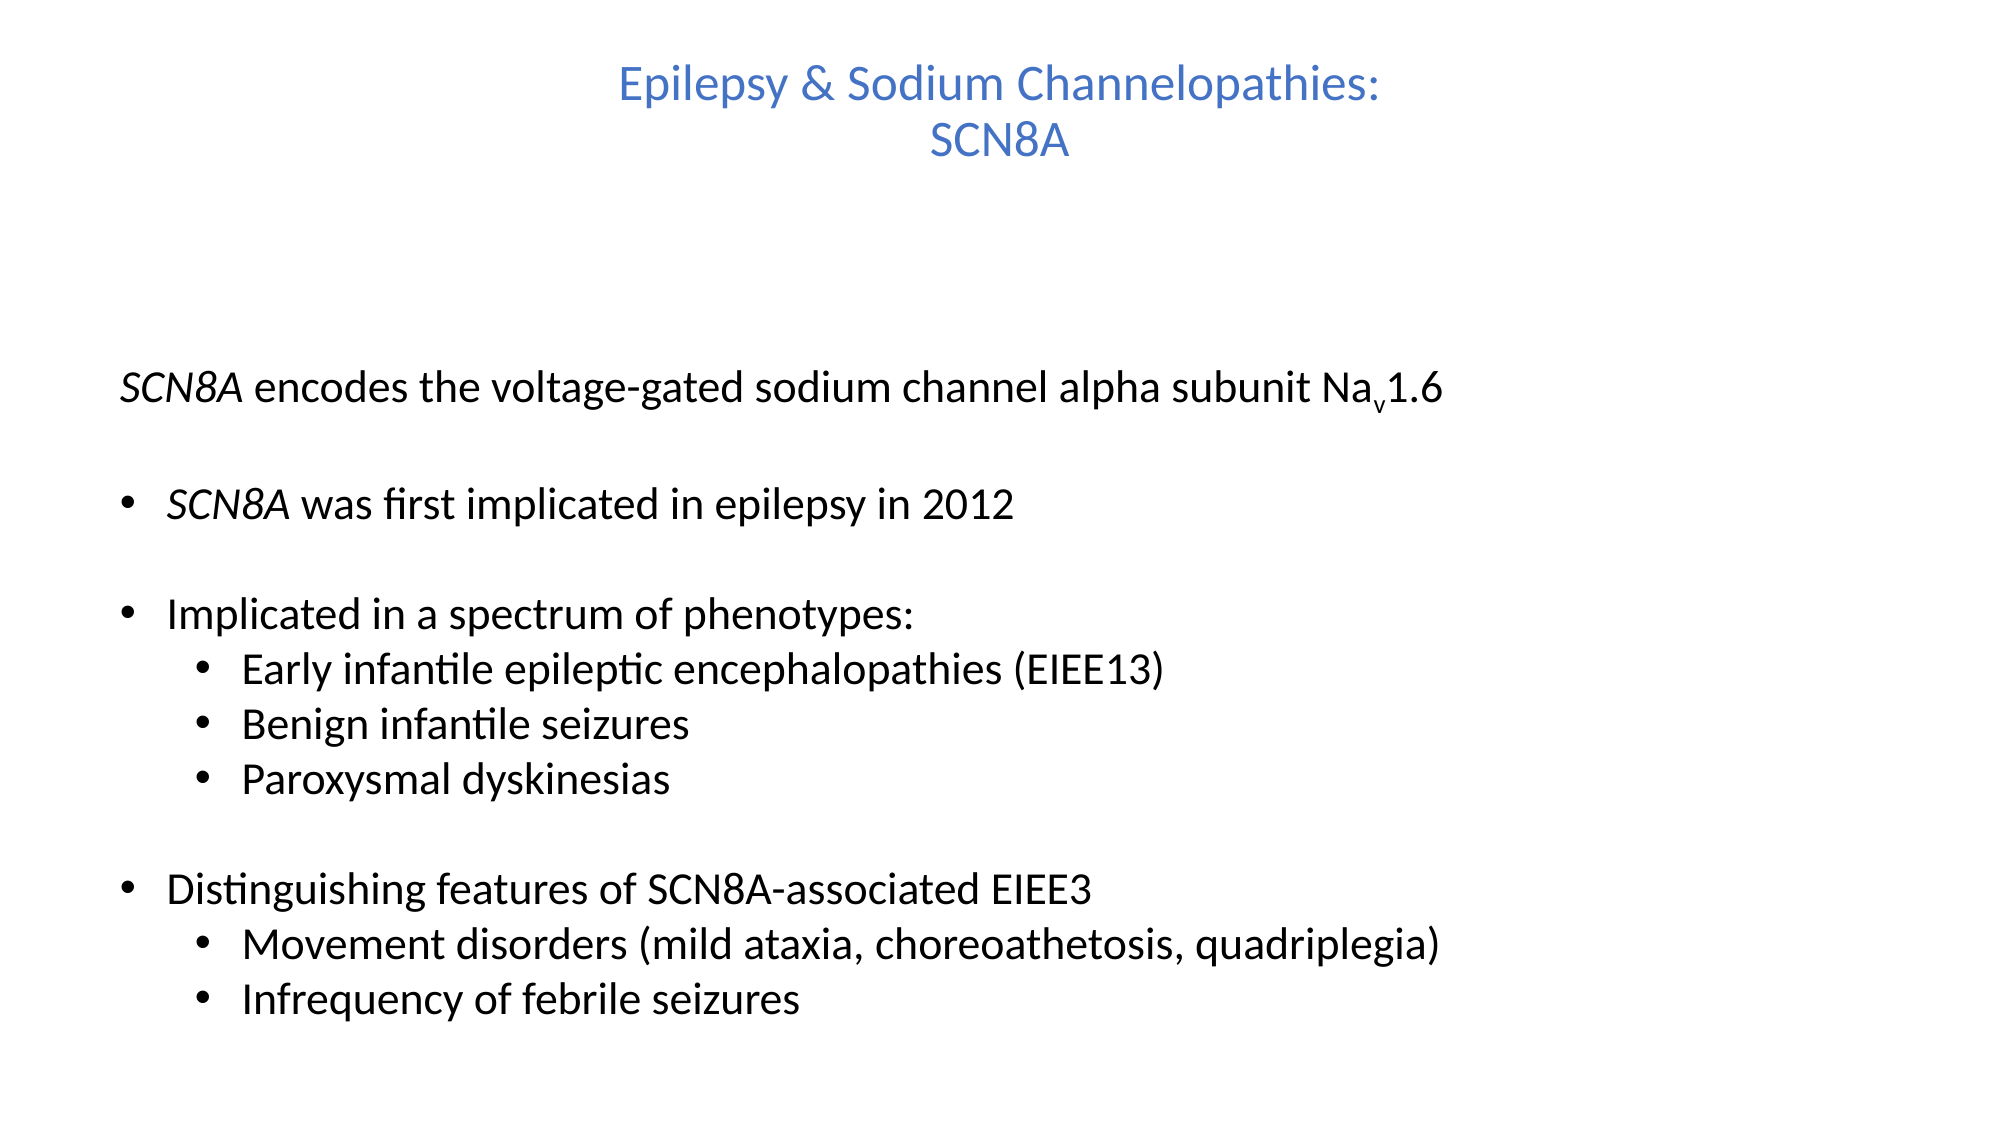

# Epilepsy & Sodium Channelopathies: SCN8A
SCN8A encodes the voltage-gated sodium channel alpha subunit Nav1.6

SCN8A was first implicated in epilepsy in 2012

Implicated in a spectrum of phenotypes:
Early infantile epileptic encephalopathies (EIEE13)
Benign infantile seizures
Paroxysmal dyskinesias

Distinguishing features of SCN8A-associated EIEE3
Movement disorders (mild ataxia, choreoathetosis, quadriplegia)
Infrequency of febrile seizures